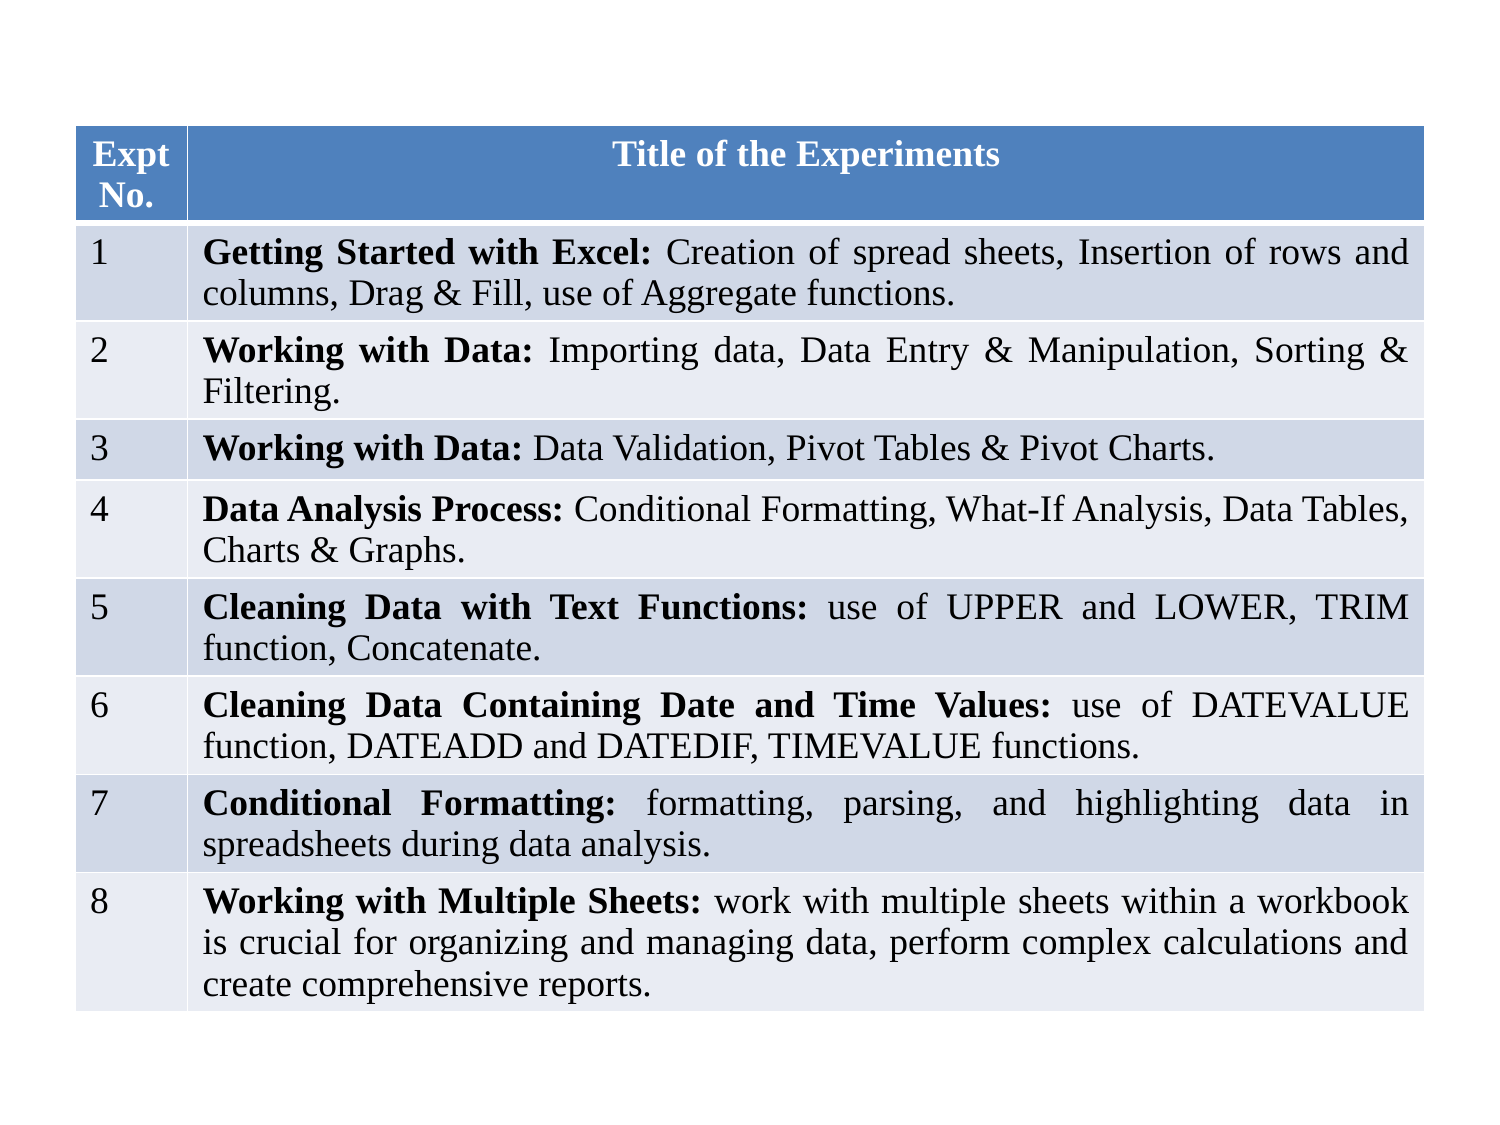

| Expt No. | Title of the Experiments |
| --- | --- |
| 1 | Getting Started with Excel: Creation of spread sheets, Insertion of rows and columns, Drag & Fill, use of Aggregate functions. |
| 2 | Working with Data: Importing data, Data Entry & Manipulation, Sorting & Filtering. |
| 3 | Working with Data: Data Validation, Pivot Tables & Pivot Charts. |
| 4 | Data Analysis Process: Conditional Formatting, What-If Analysis, Data Tables, Charts & Graphs. |
| 5 | Cleaning Data with Text Functions: use of UPPER and LOWER, TRIM function, Concatenate. |
| 6 | Cleaning Data Containing Date and Time Values: use of DATEVALUE function, DATEADD and DATEDIF, TIMEVALUE functions. |
| 7 | Conditional Formatting: formatting, parsing, and highlighting data in spreadsheets during data analysis. |
| 8 | Working with Multiple Sheets: work with multiple sheets within a workbook is crucial for organizing and managing data, perform complex calculations and create comprehensive reports. |